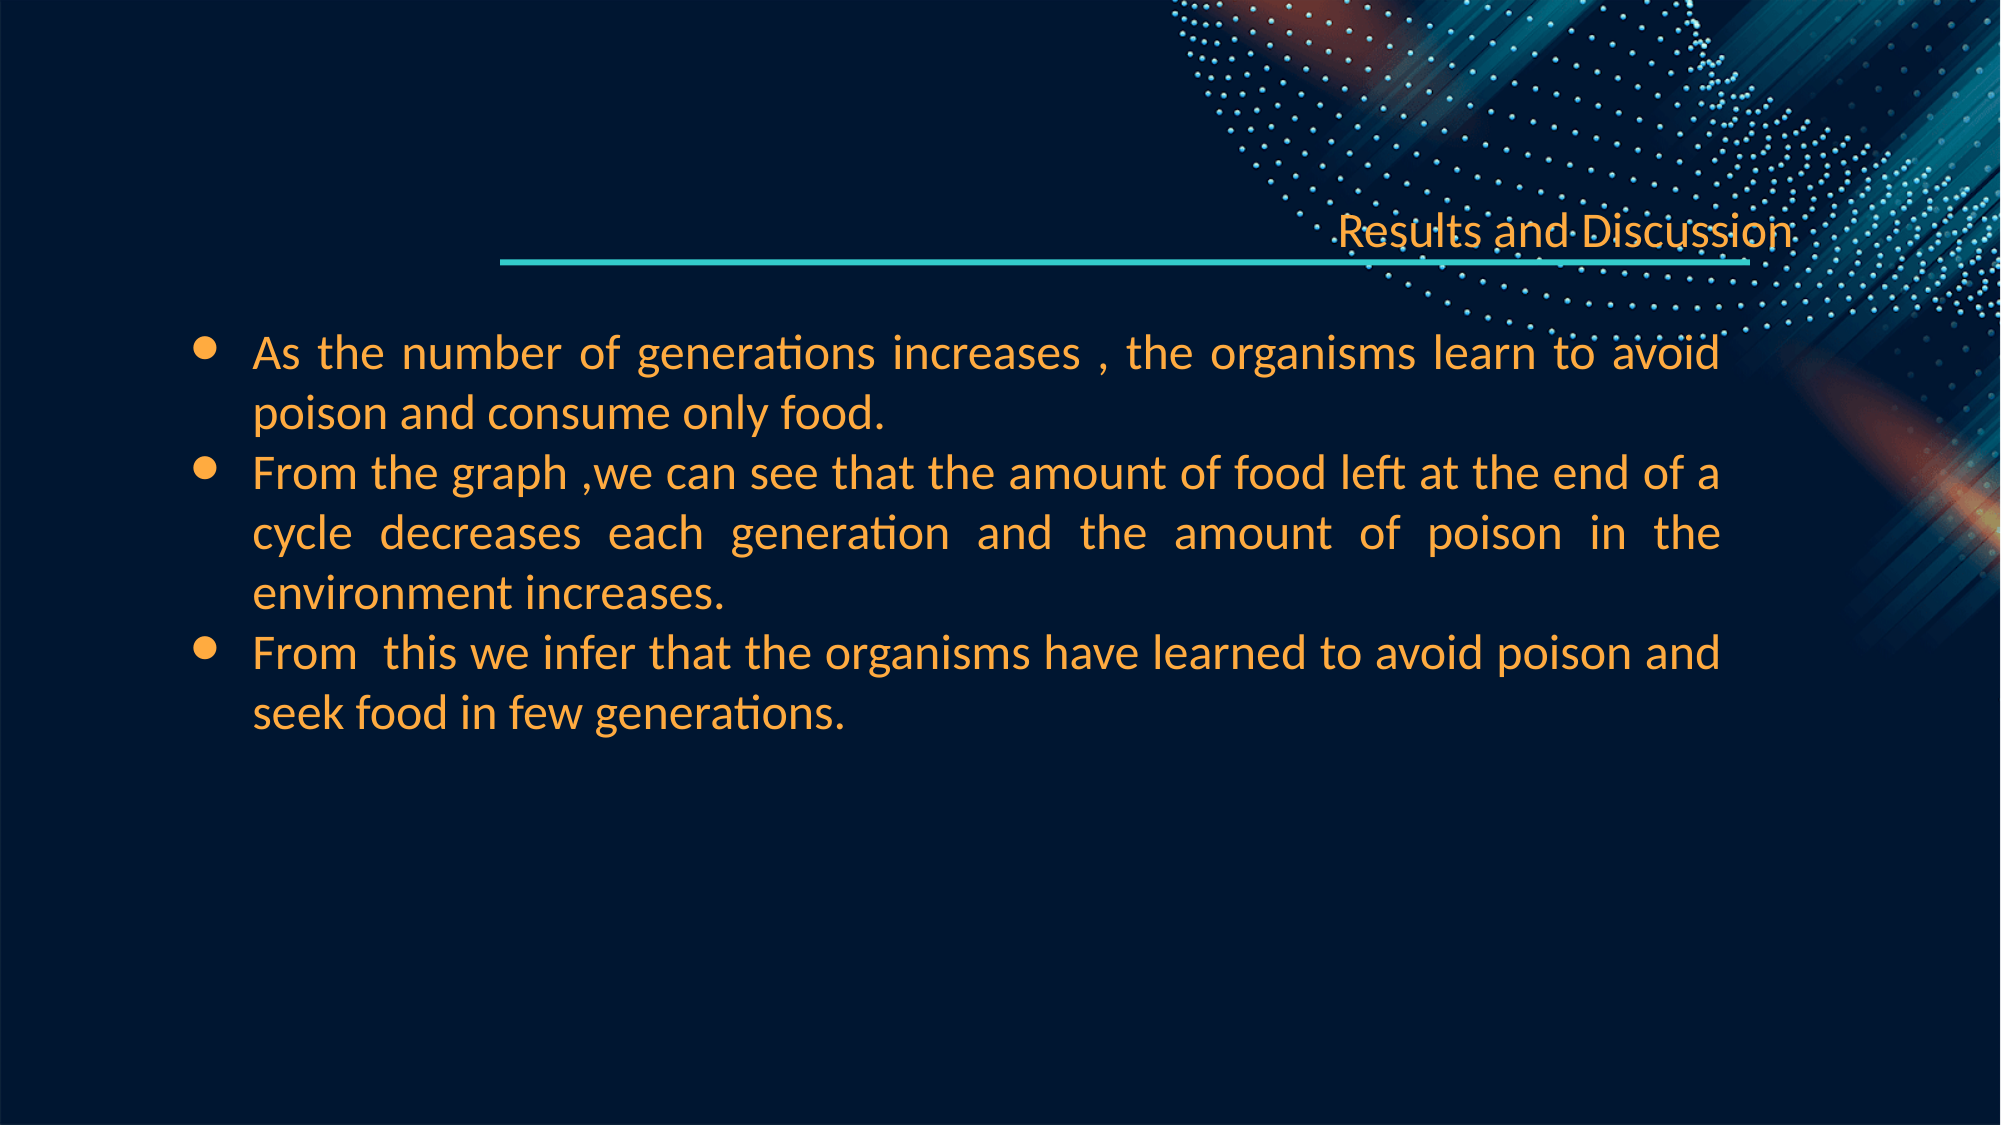

Results and Discussion

As the number of generations increases , the organisms learn to avoid poison and consume only food.
From the graph ,we can see that the amount of food left at the end of a cycle decreases each generation and the amount of poison in the environment increases.
From  this we infer that the organisms have learned to avoid poison and seek food in few generations.